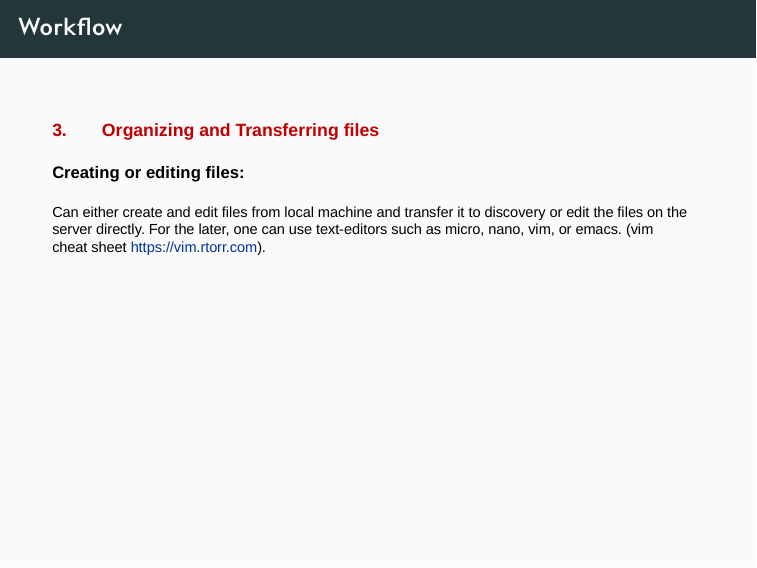

Workflow
3.       Organizing and Transferring files

Creating or editing files:

Can either create and edit files from local machine and transfer it to discovery or edit the files on the server directly. For the later, one can use text-editors such as micro, nano, vim, or emacs. (vim cheat sheet https://vim.rtorr.com).